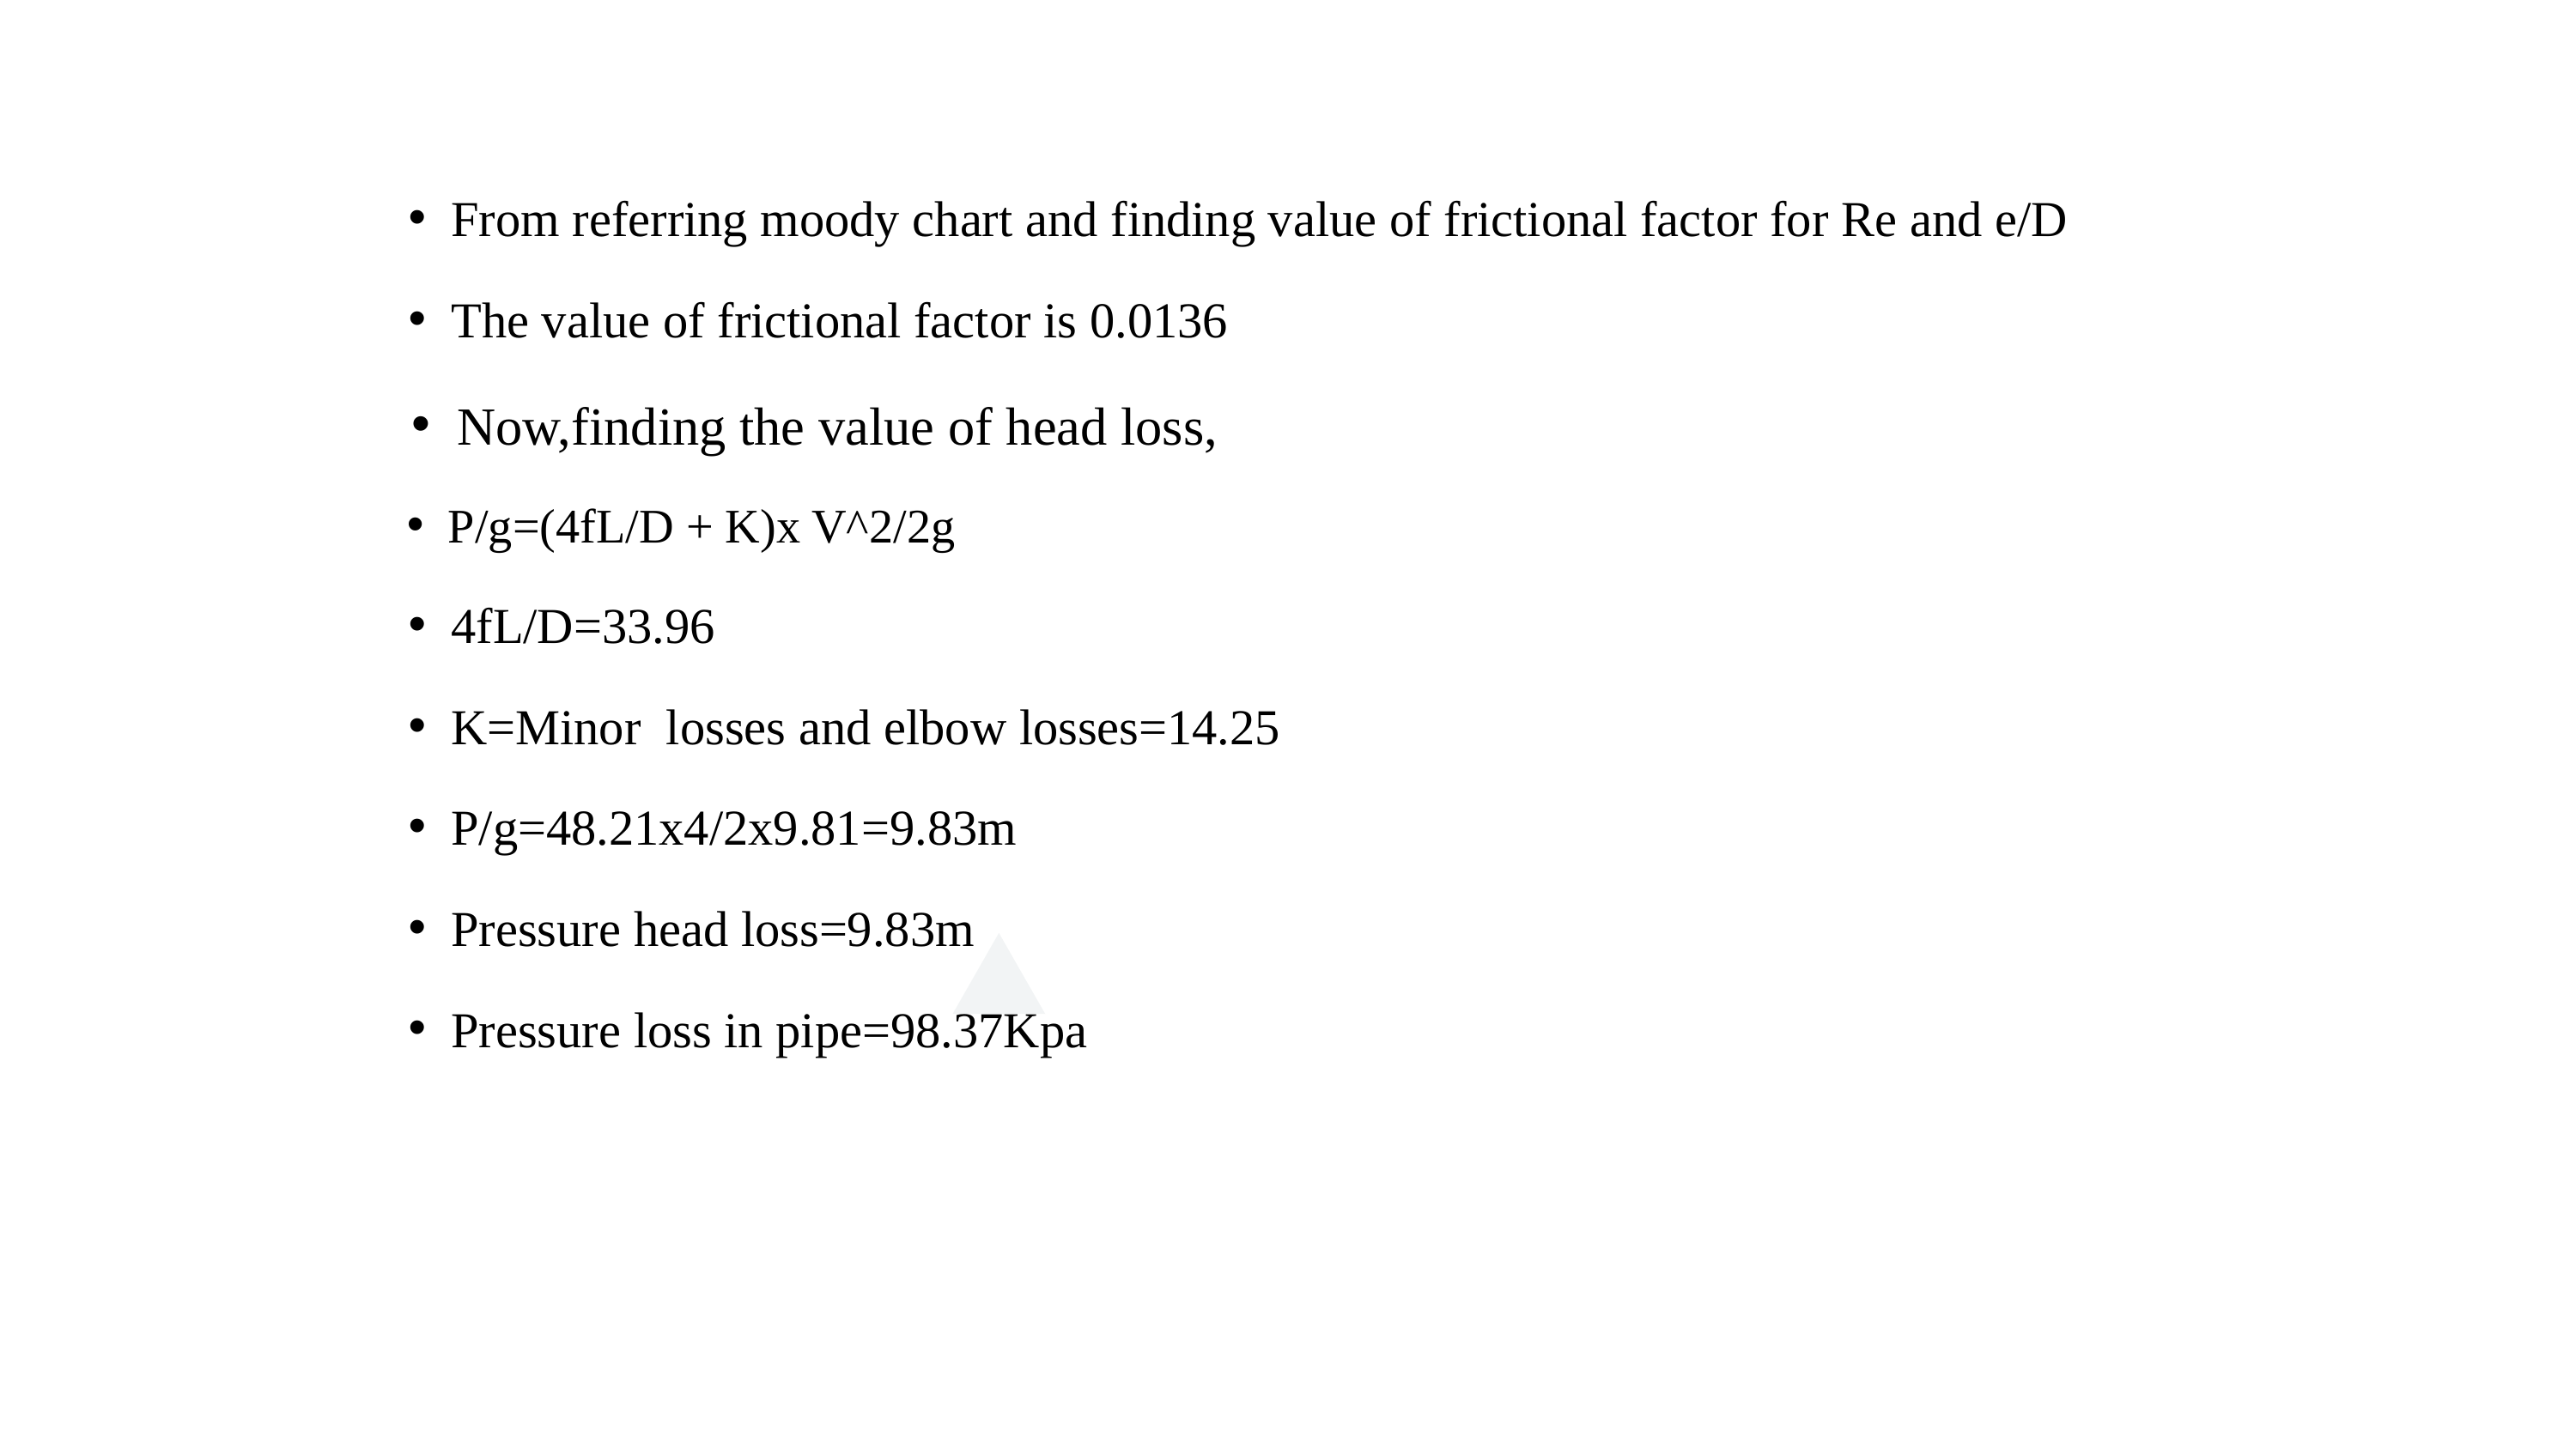

From referring moody chart and finding value of frictional factor for Re and e/D
The value of frictional factor is 0.0136
Now,finding the value of head loss,
P/g=(4fL/D + K)x V^2/2g
4fL/D=33.96
K=Minor  losses and elbow losses=14.25
P/g=48.21x4/2x9.81=9.83m
Pressure head loss=9.83m
Pressure loss in pipe=98.37Kpa